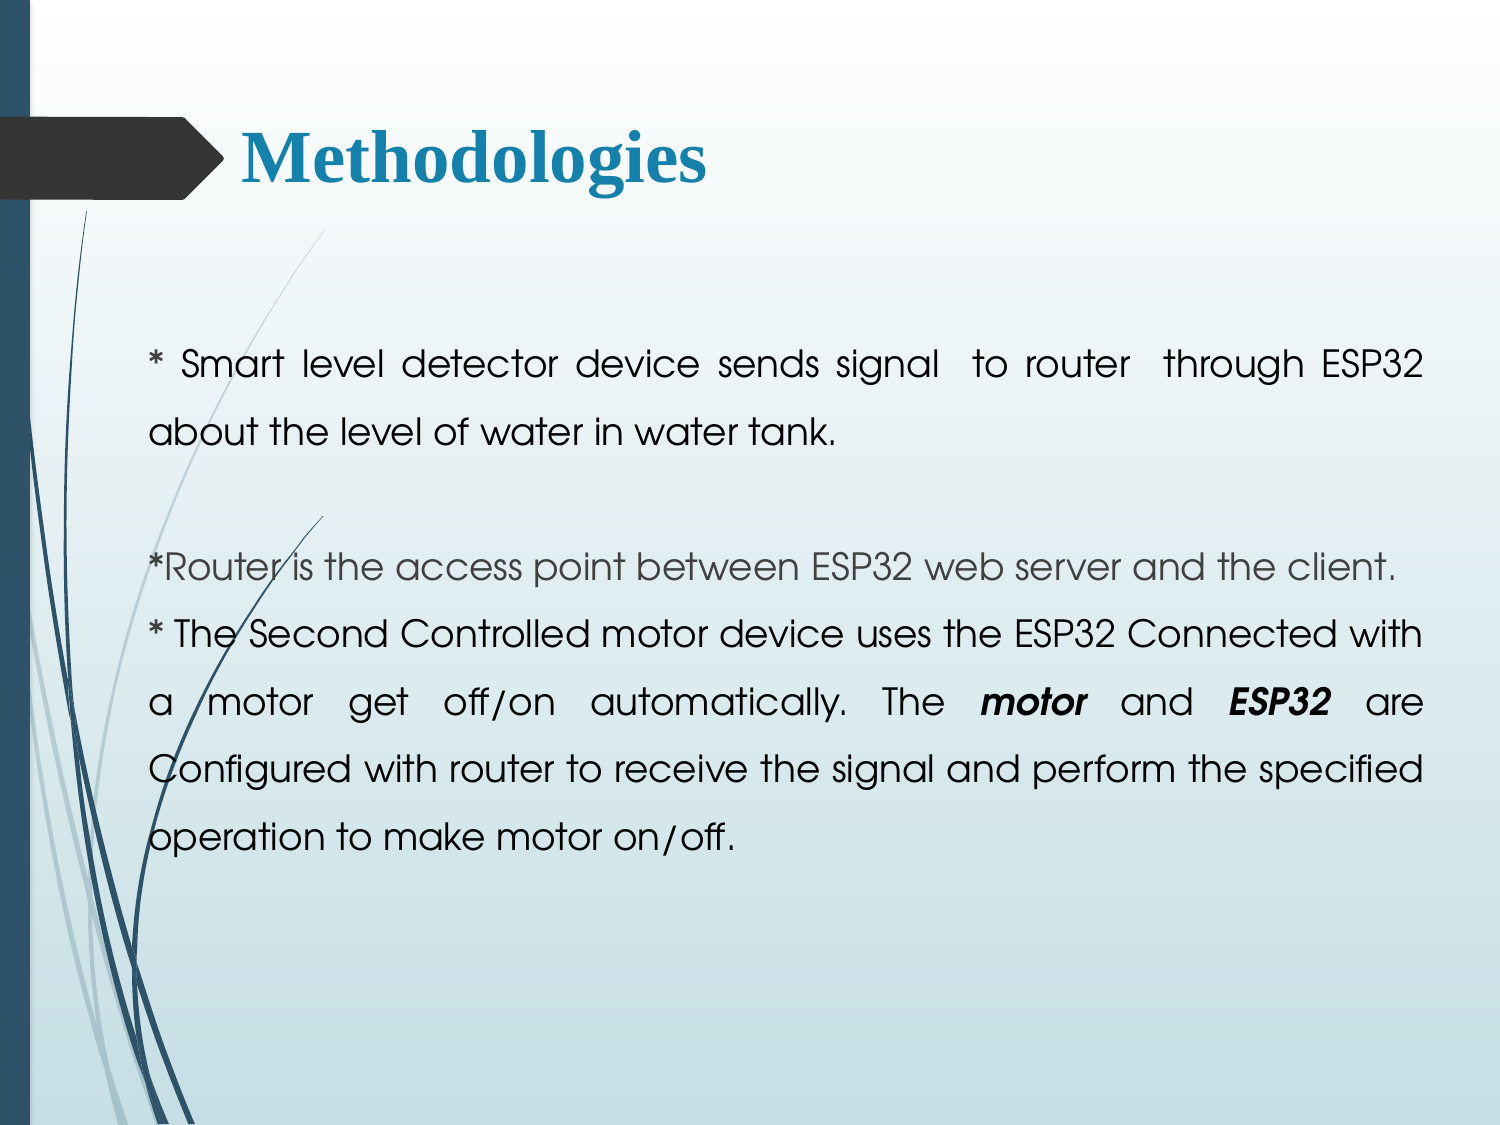

Methodologies
* Smart level detector device sends signal  to router  through ESP32 about the level of water in water tank.

*Router is the access point between ESP32 web server and the client.
* The Second Controlled motor device uses the ESP32 Connected with a motor get off/on automatically. The motor and ESP32 are Configured with router to receive the signal and perform the specified operation to make motor on/off.